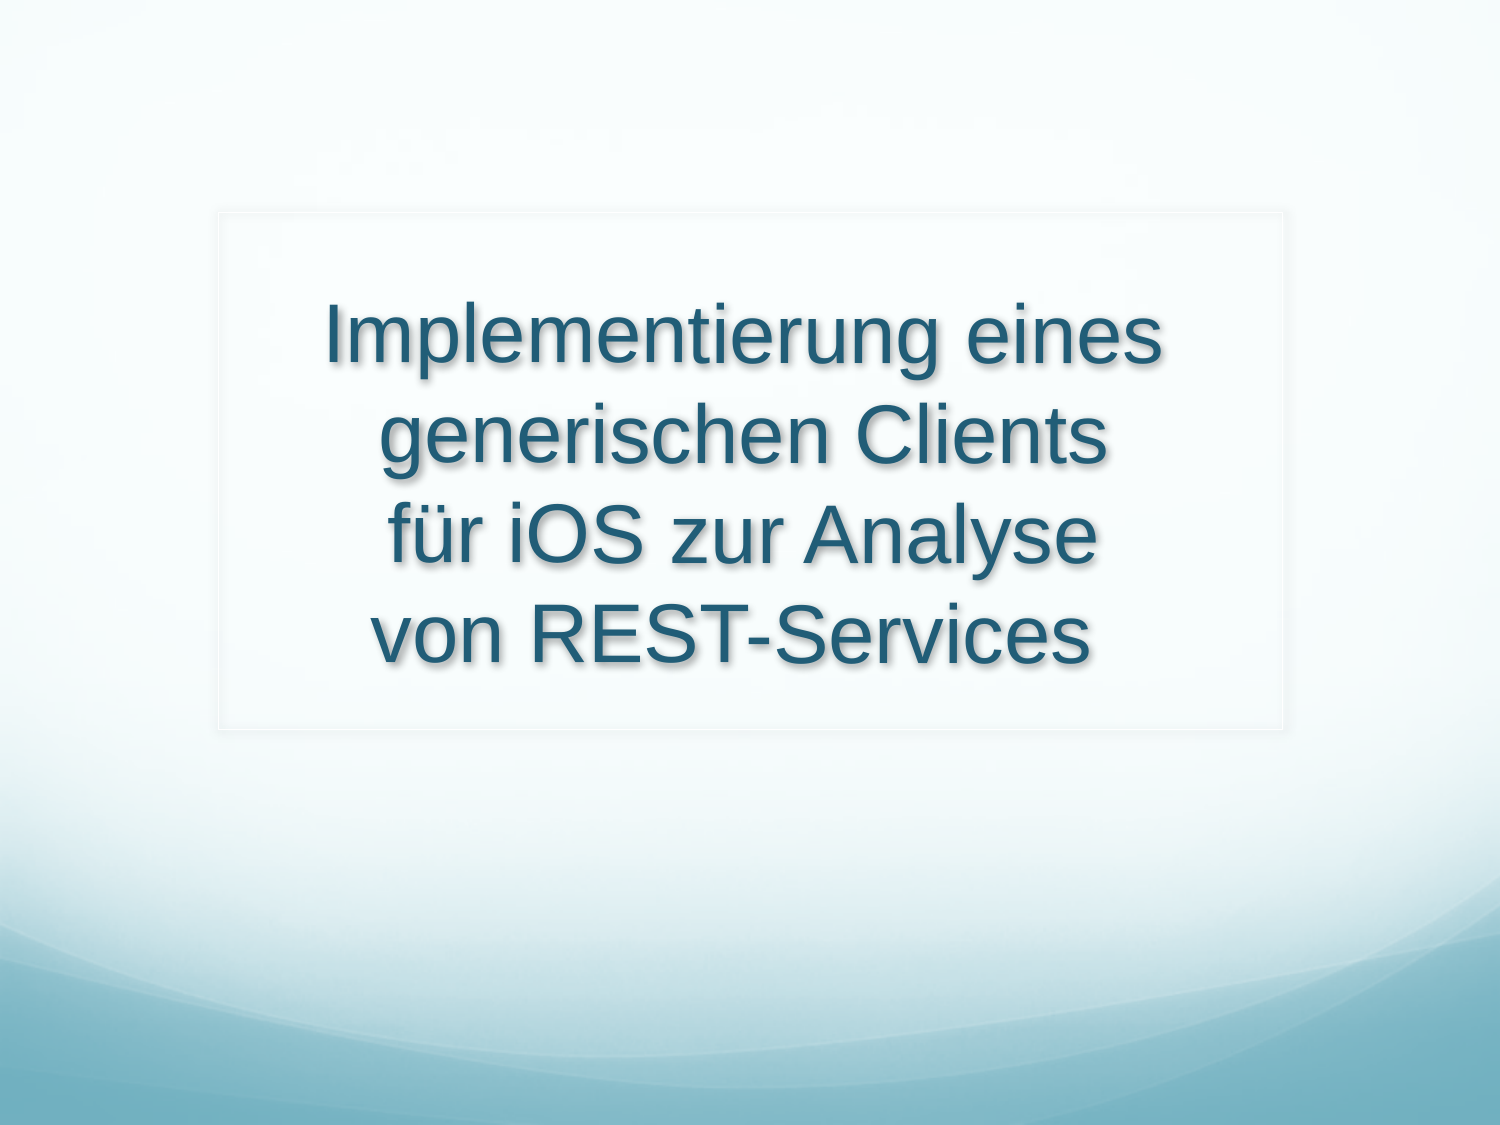

# Implementierung eines generischen Clients für iOS zur Analyse von REST-Services